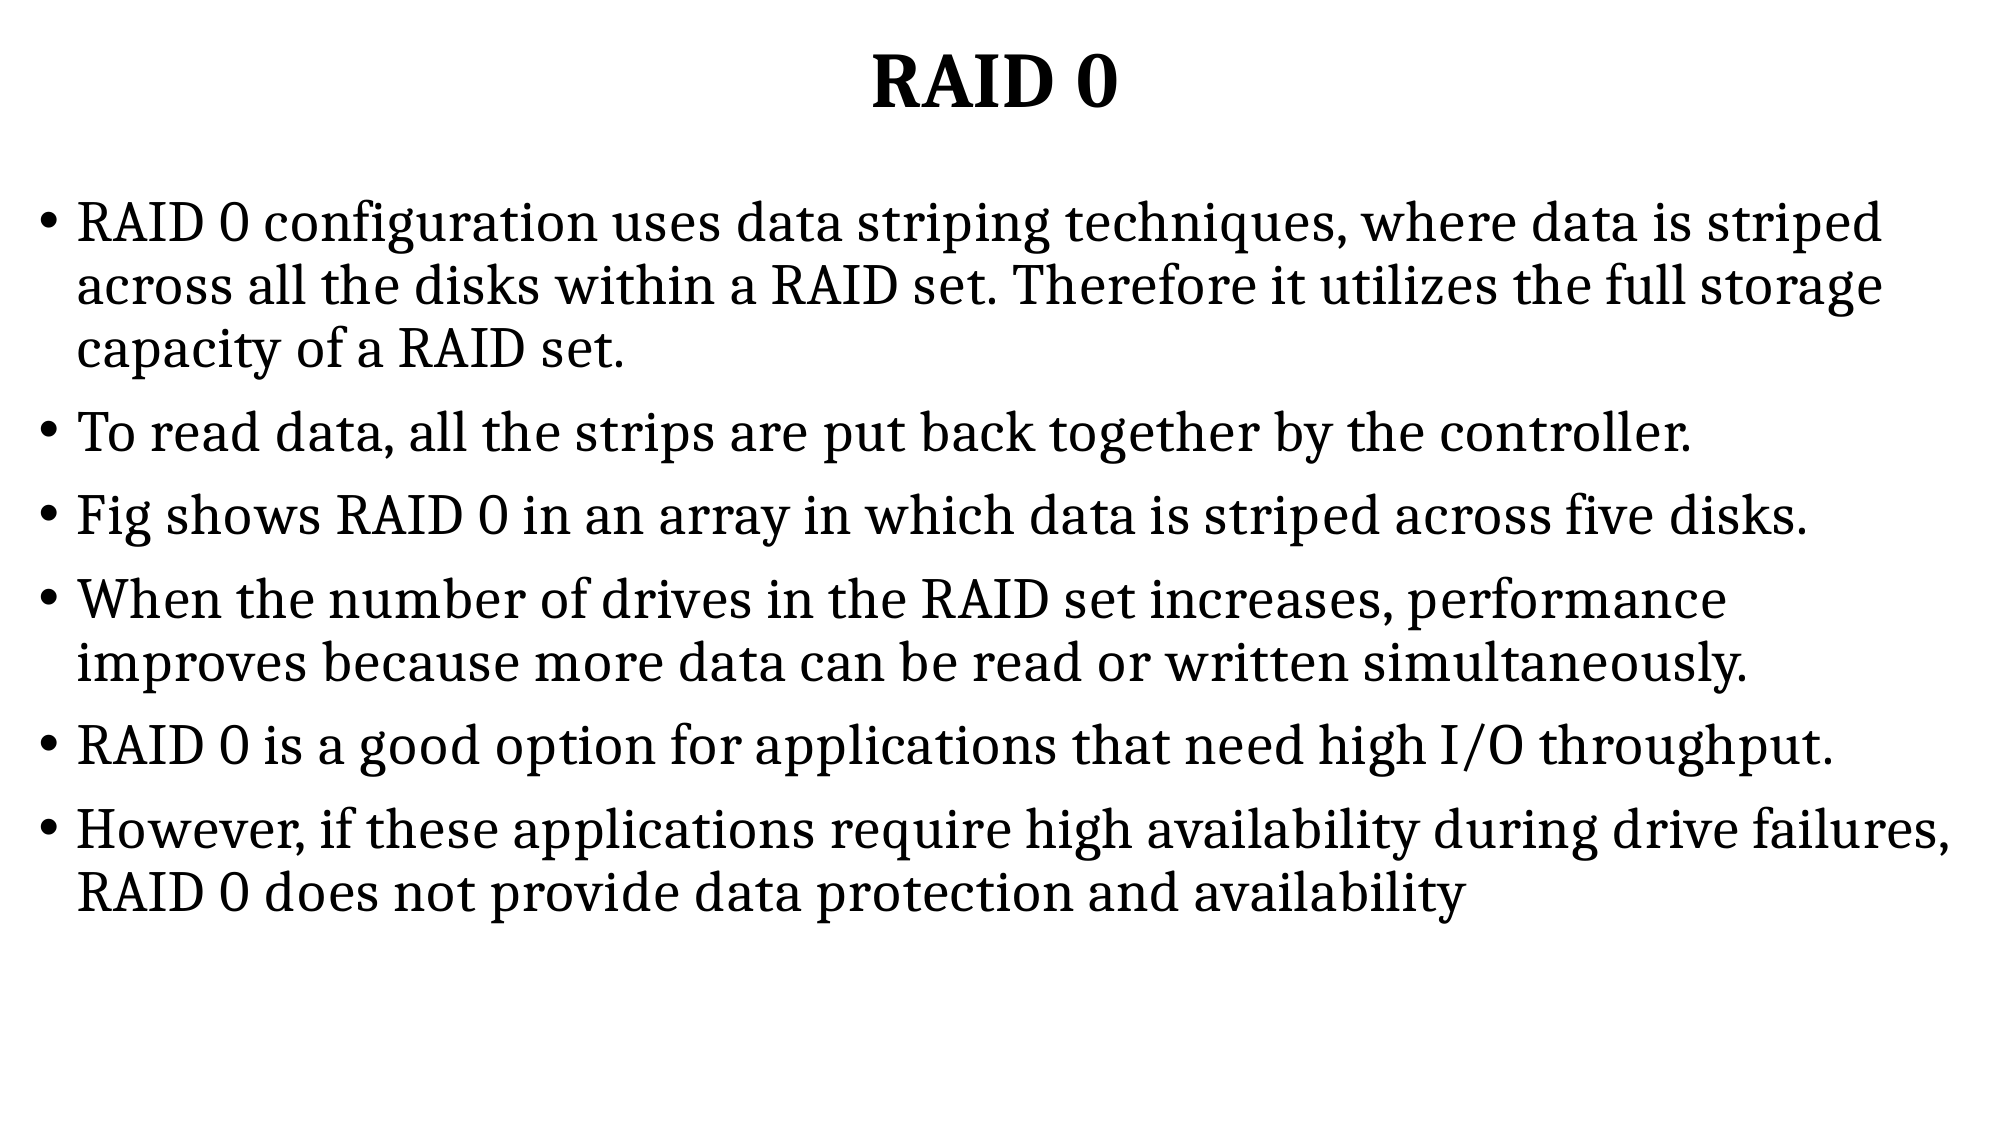

# RAID 0
RAID 0 configuration uses data striping techniques, where data is striped across all the disks within a RAID set. Therefore it utilizes the full storage capacity of a RAID set.
To read data, all the strips are put back together by the controller.
Fig shows RAID 0 in an array in which data is striped across five disks.
When the number of drives in the RAID set increases, performance improves because more data can be read or written simultaneously.
RAID 0 is a good option for applications that need high I/O throughput.
However, if these applications require high availability during drive failures, RAID 0 does not provide data protection and availability